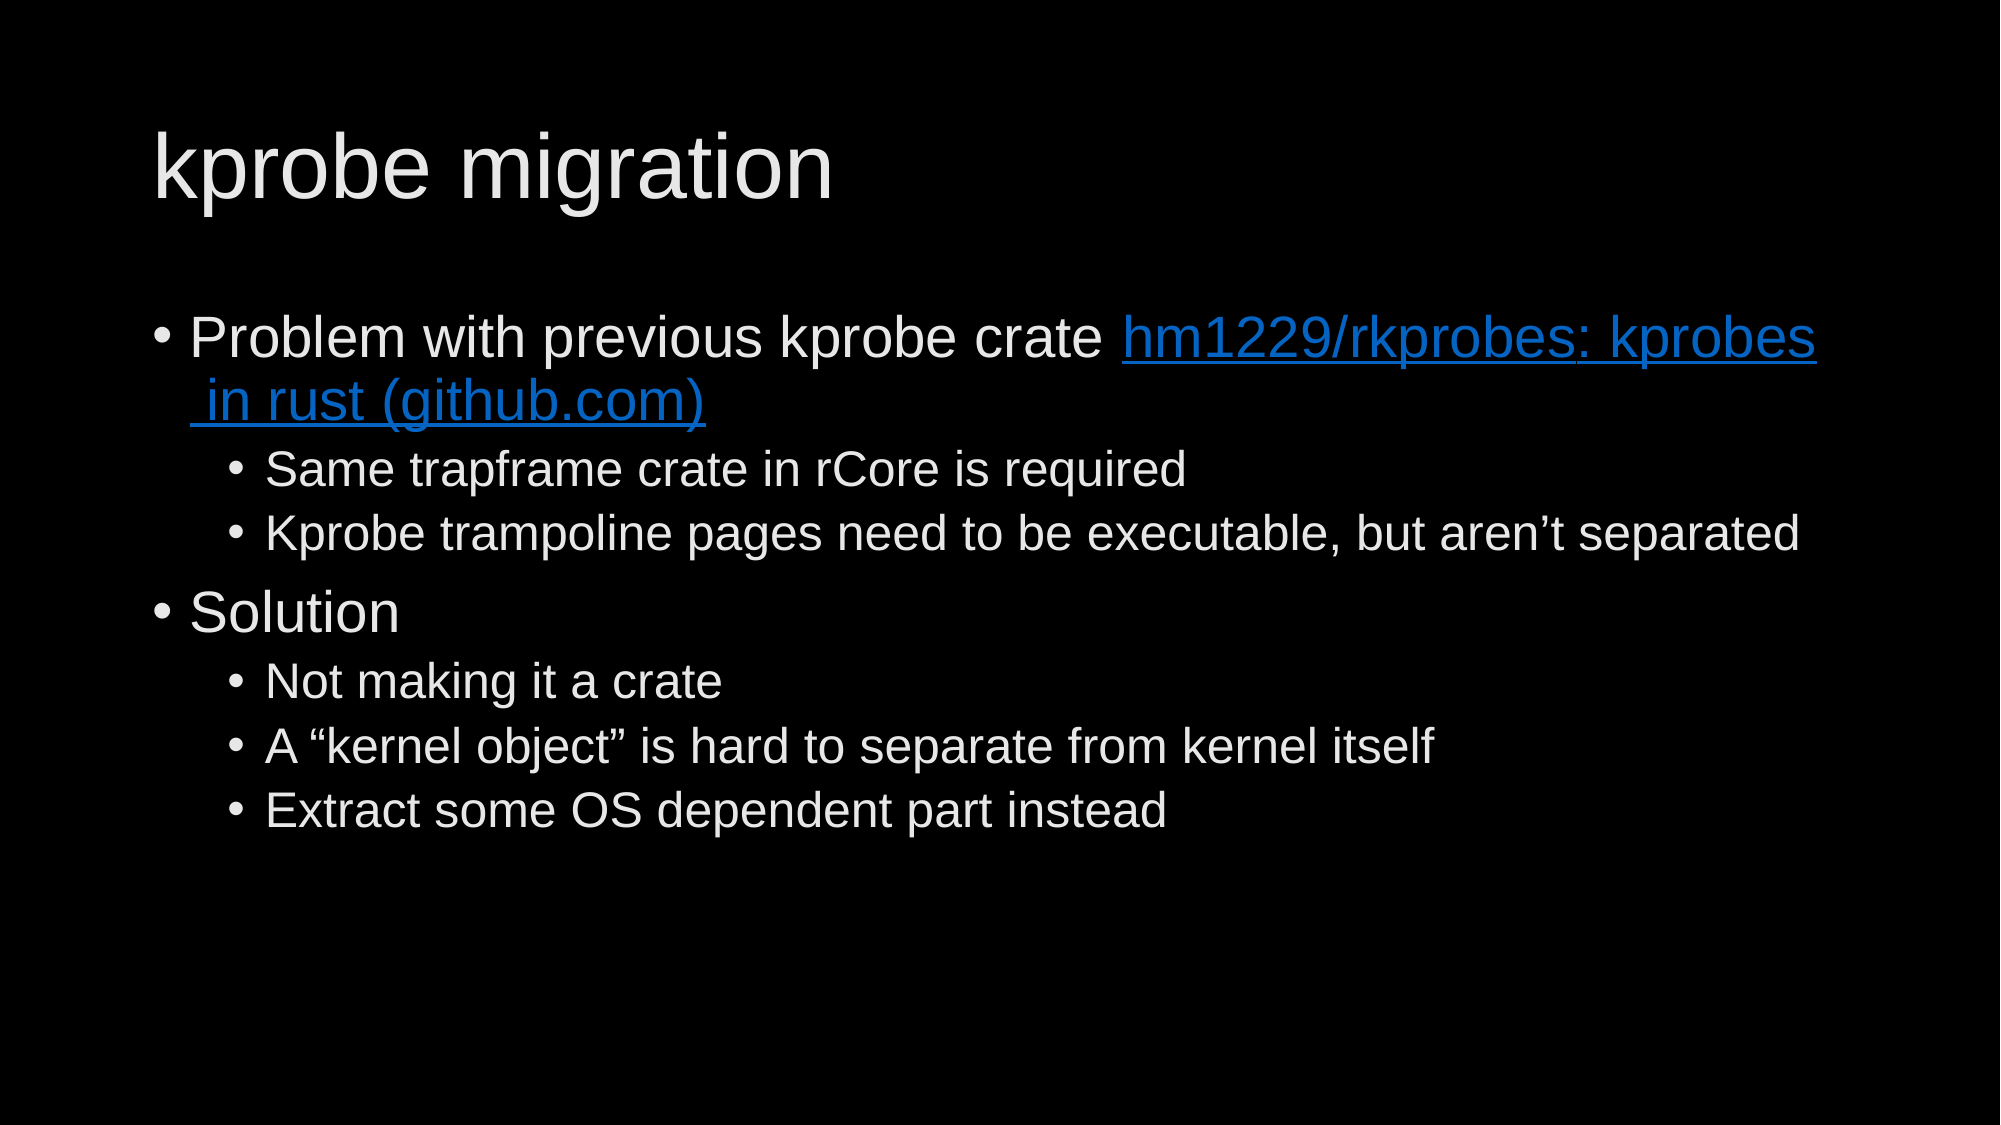

# kprobe migration
Problem with previous kprobe crate hm1229/rkprobes: kprobes in rust (github.com)
Same trapframe crate in rCore is required
Kprobe trampoline pages need to be executable, but aren’t separated
Solution
Not making it a crate
A “kernel object” is hard to separate from kernel itself
Extract some OS dependent part instead